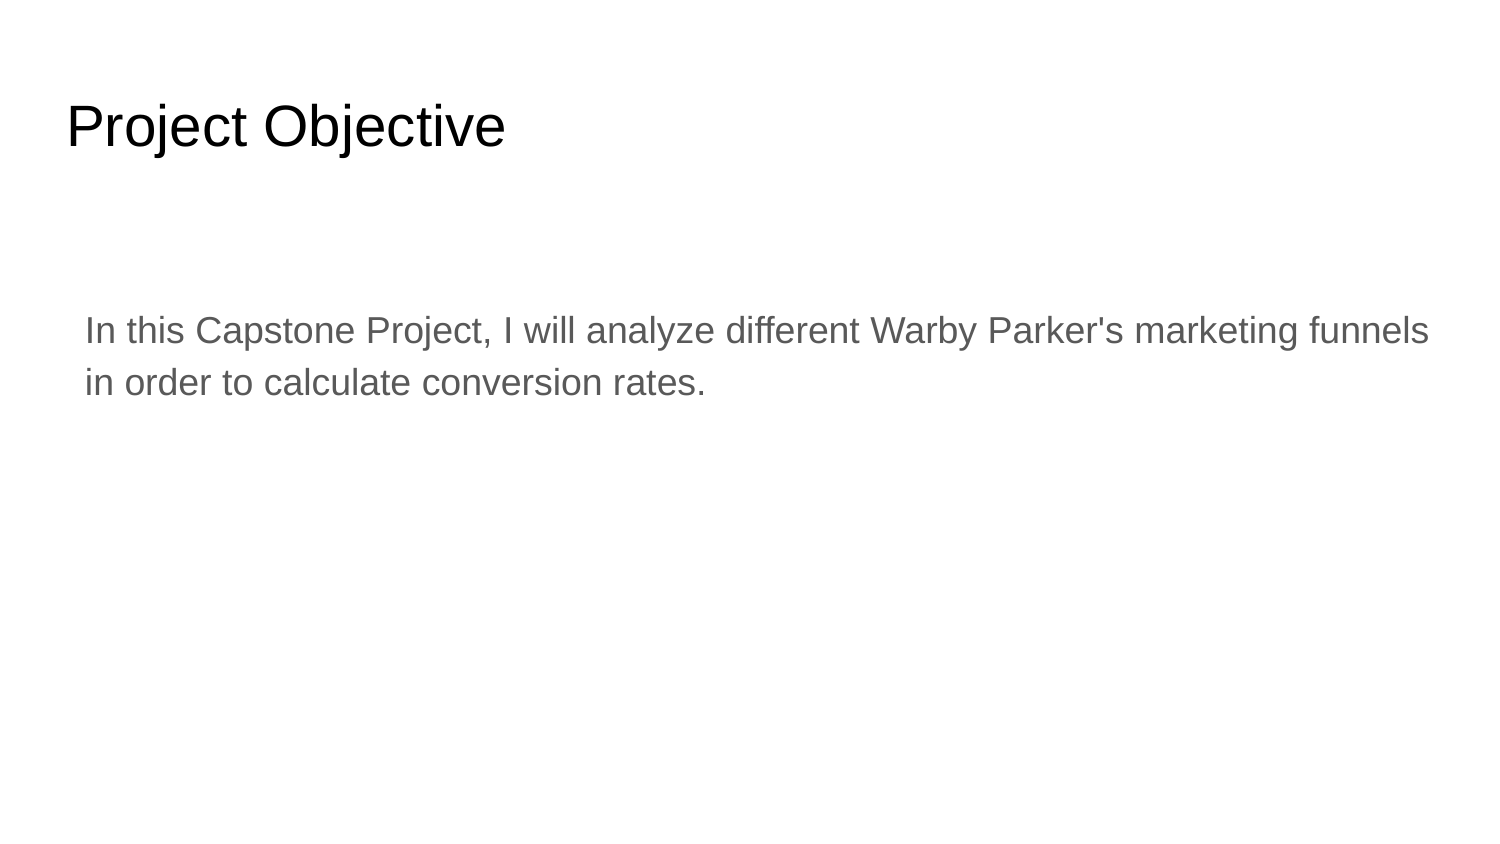

# Project Objective
In this Capstone Project, I will analyze different Warby Parker's marketing funnels in order to calculate conversion rates.